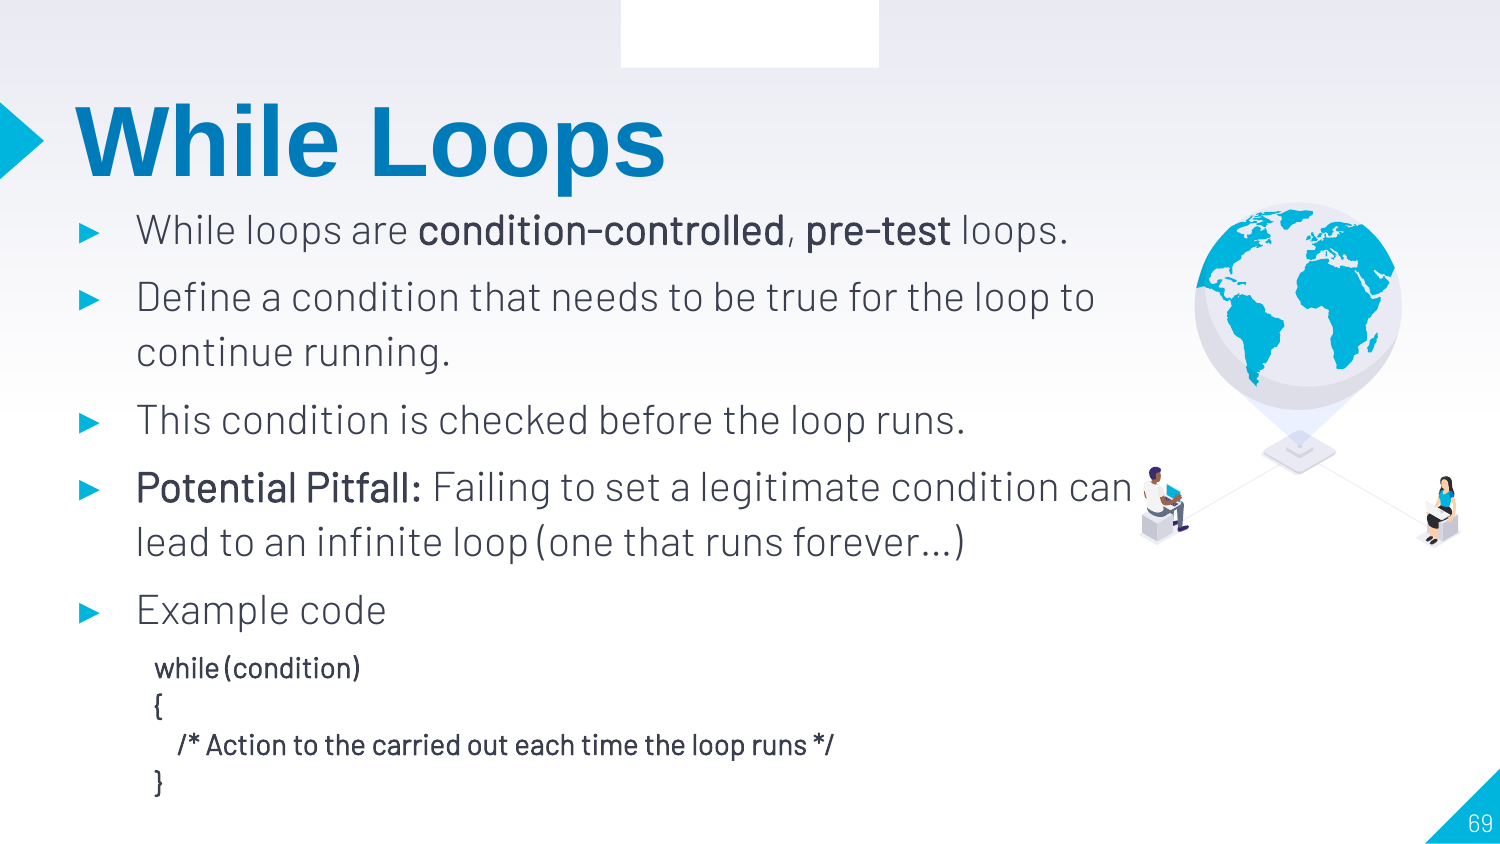

Section Review

# While Loops
While loops are condition-controlled, pre-test loops.
Define a condition that needs to be true for the loop to continue running.
This condition is checked before the loop runs.
Potential Pitfall: Failing to set a legitimate condition can lead to an infinite loop (one that runs forever…)
Example code
while (condition)
{
    /* Action to the carried out each time the loop runs */
}

69